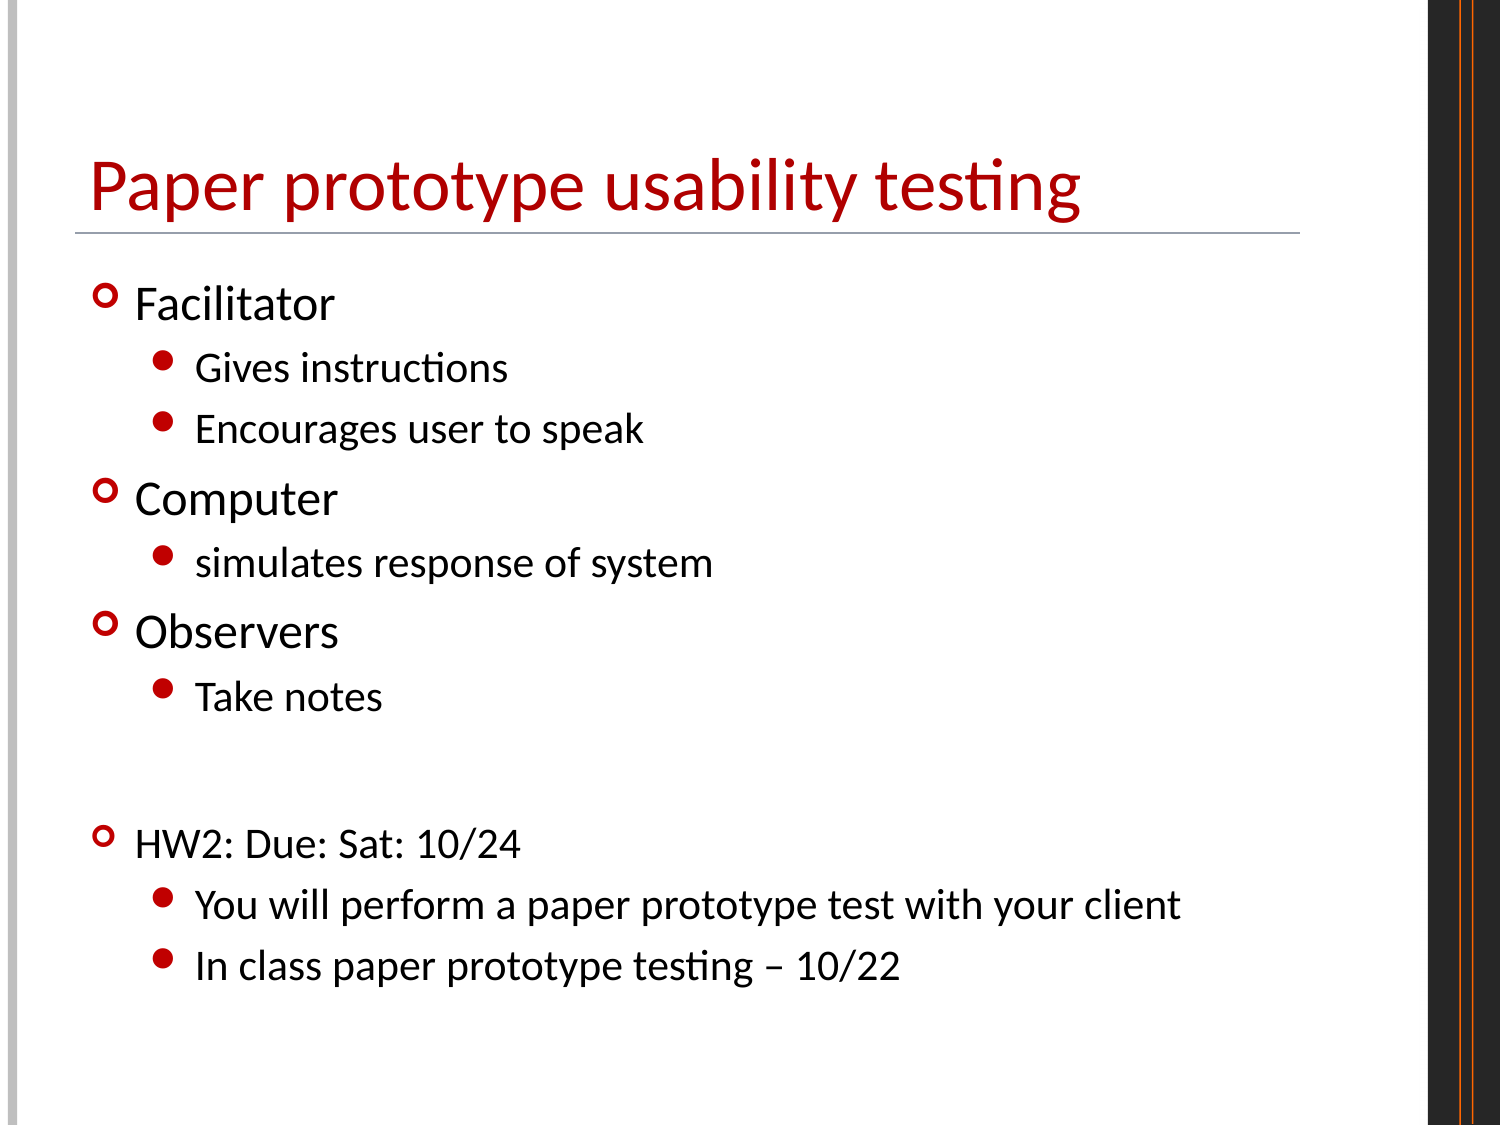

# Paper prototype usability testing
Facilitator
Gives instructions
Encourages user to speak
Computer
simulates response of system
Observers
Take notes

HW2: Due: Sat: 10/24
You will perform a paper prototype test with your client
In class paper prototype testing – 10/22